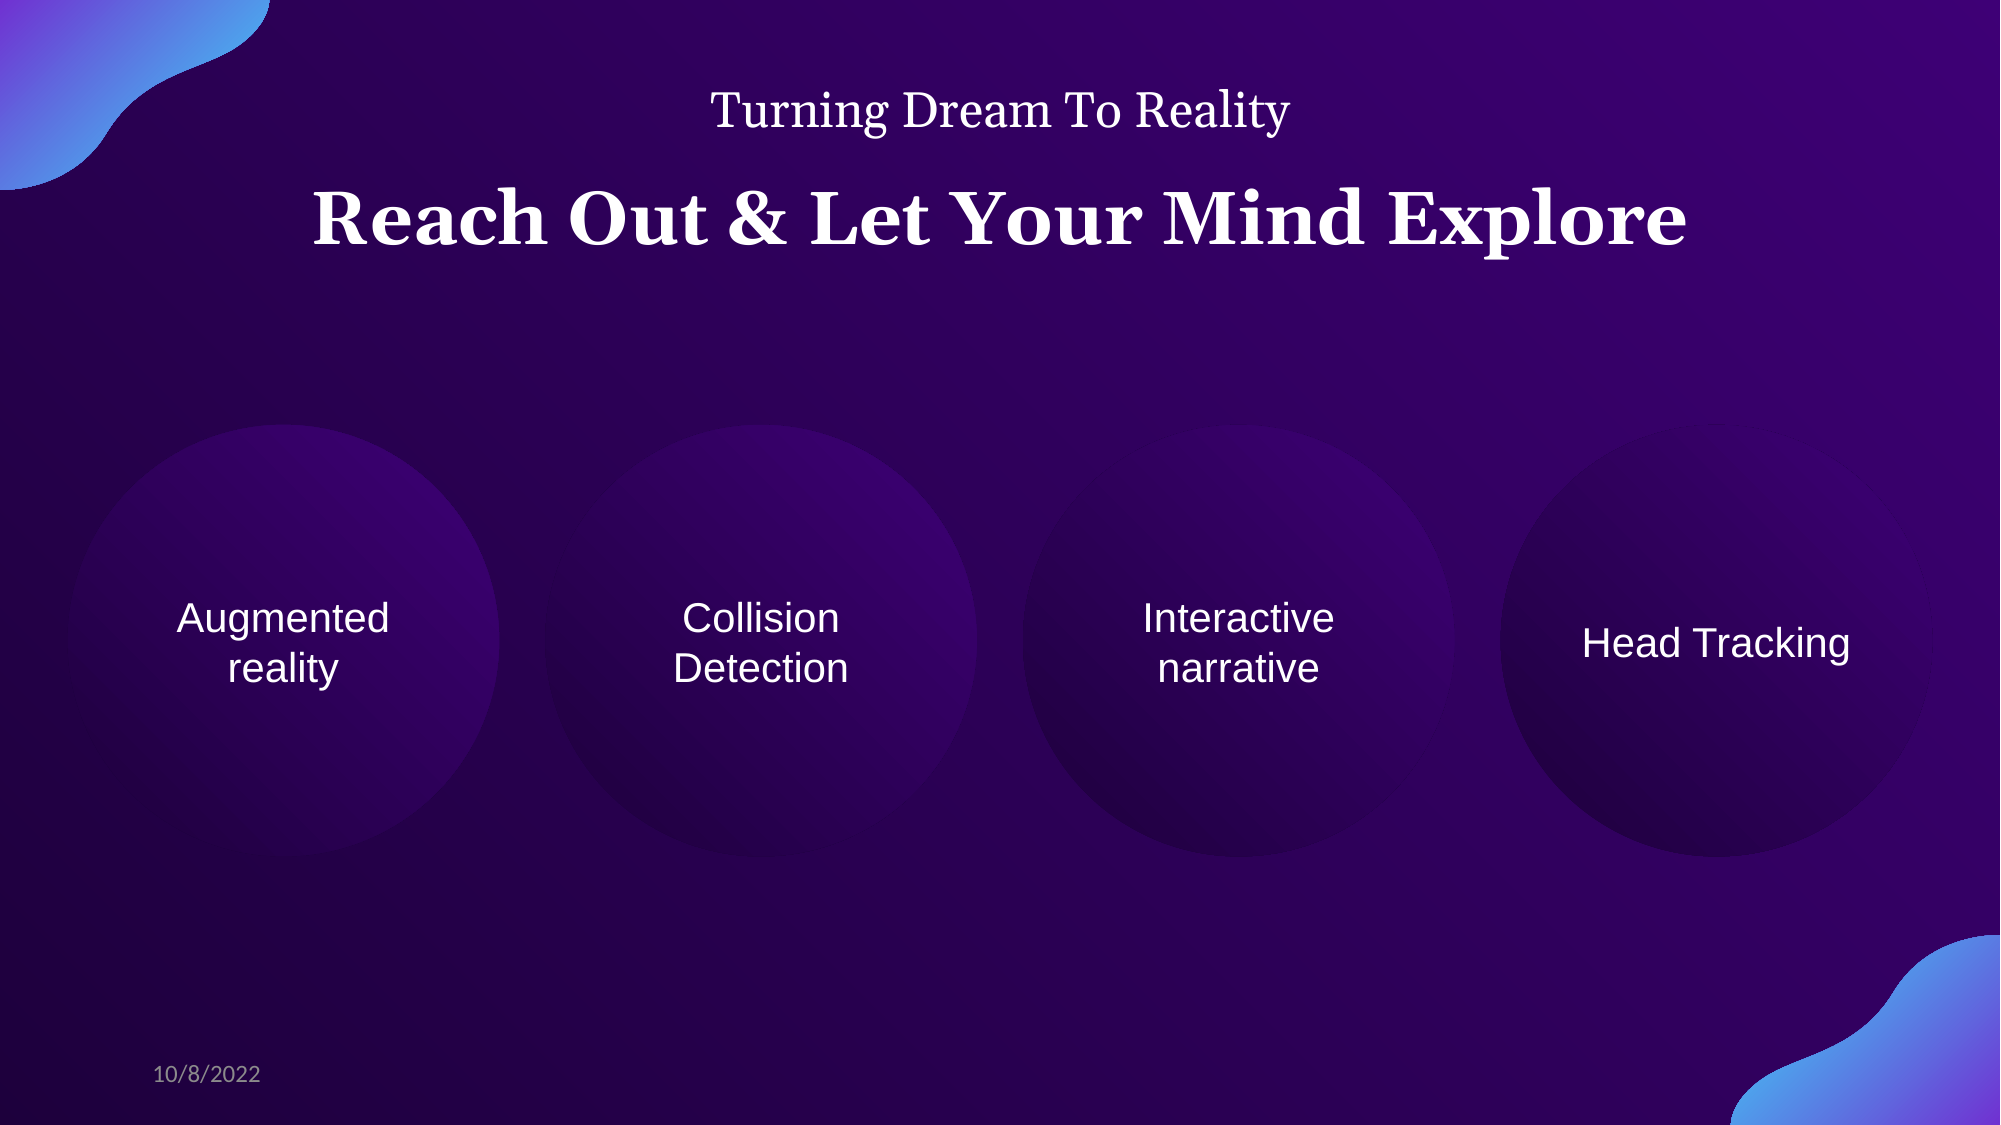

Turning Dream To Reality
Reach Out & Let Your Mind Explore
Augmented reality
Collision Detection
Interactive narrative
Head Tracking

10/8/2022